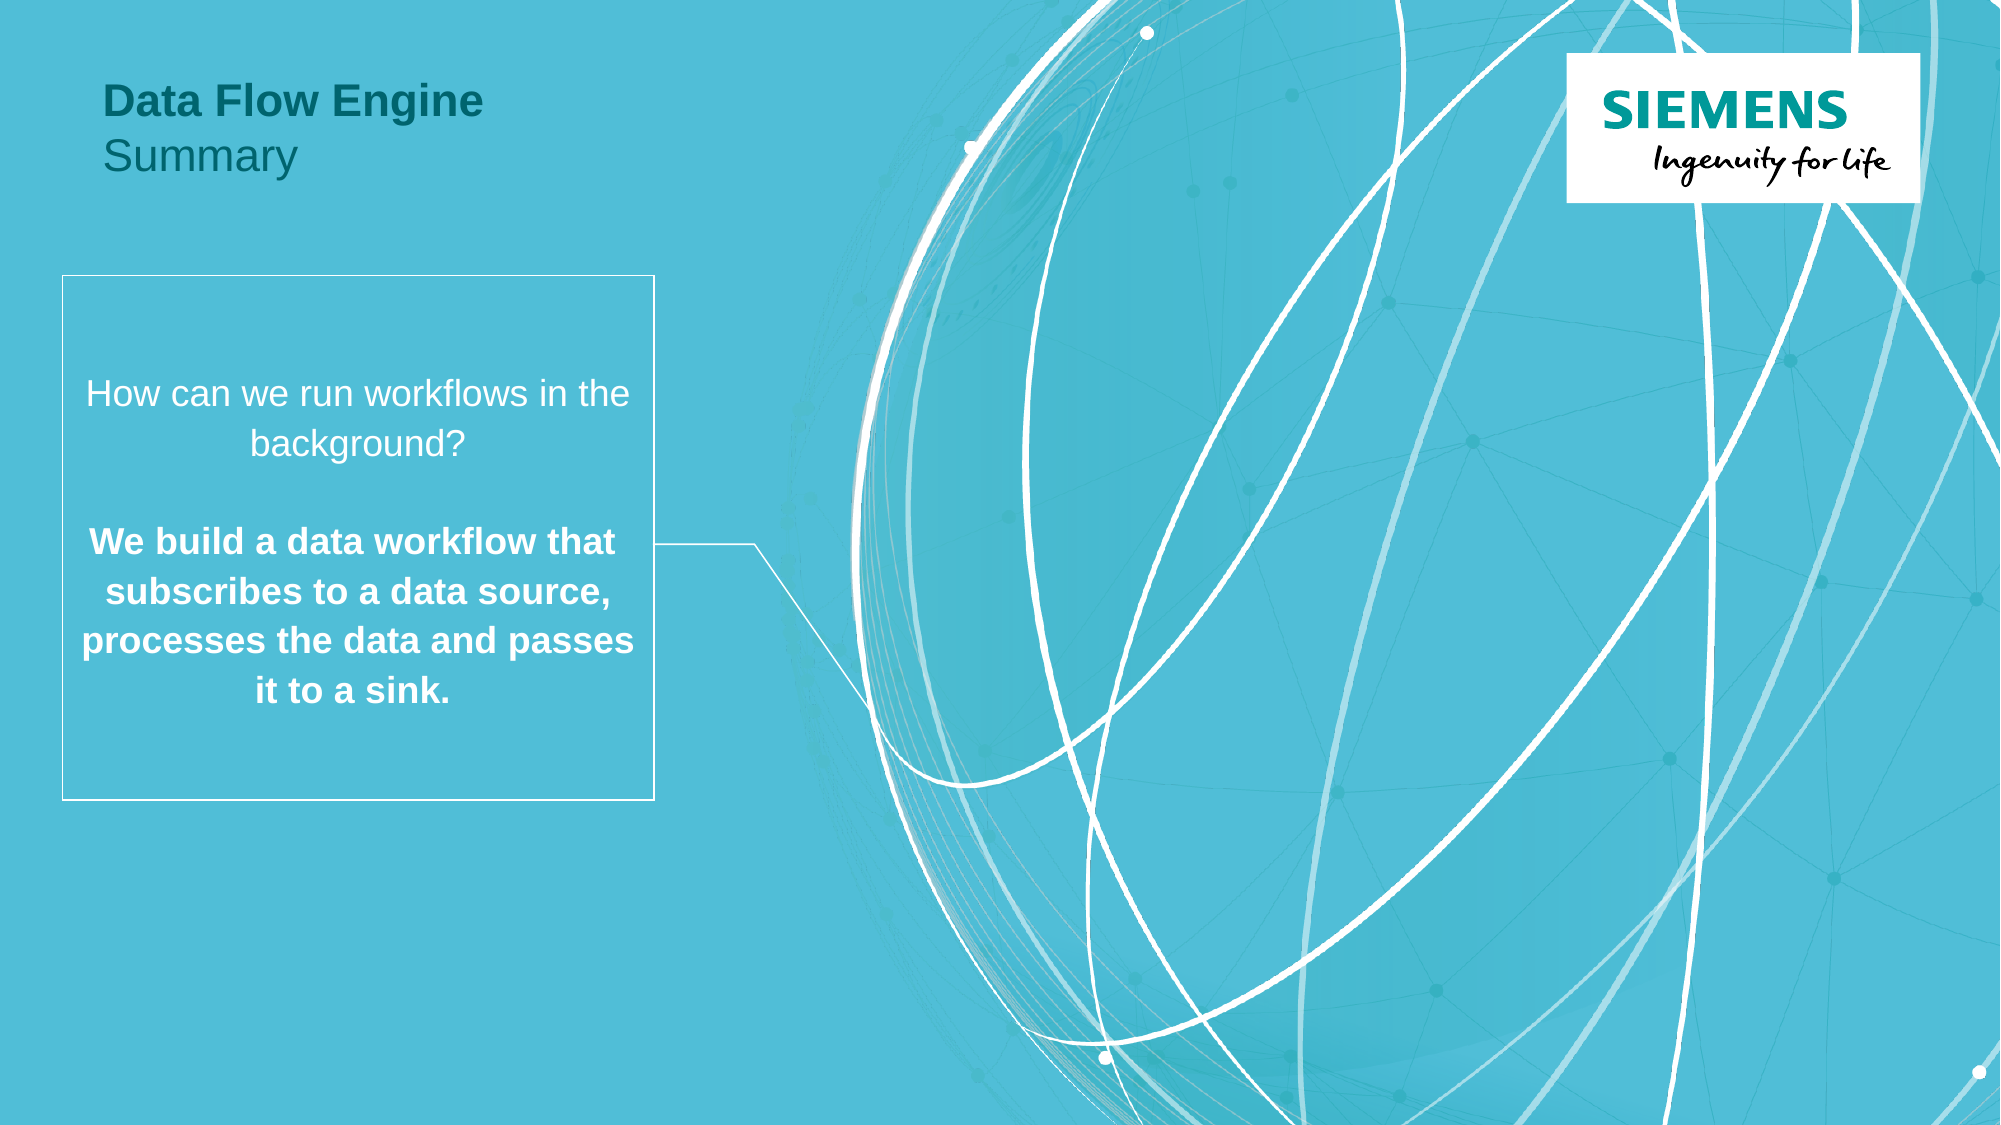

# Data Flow Engine Summary
How can we run workflows in the background?

We build a data workflow that
subscribes to a data source, processes the data and passes it to a sink.